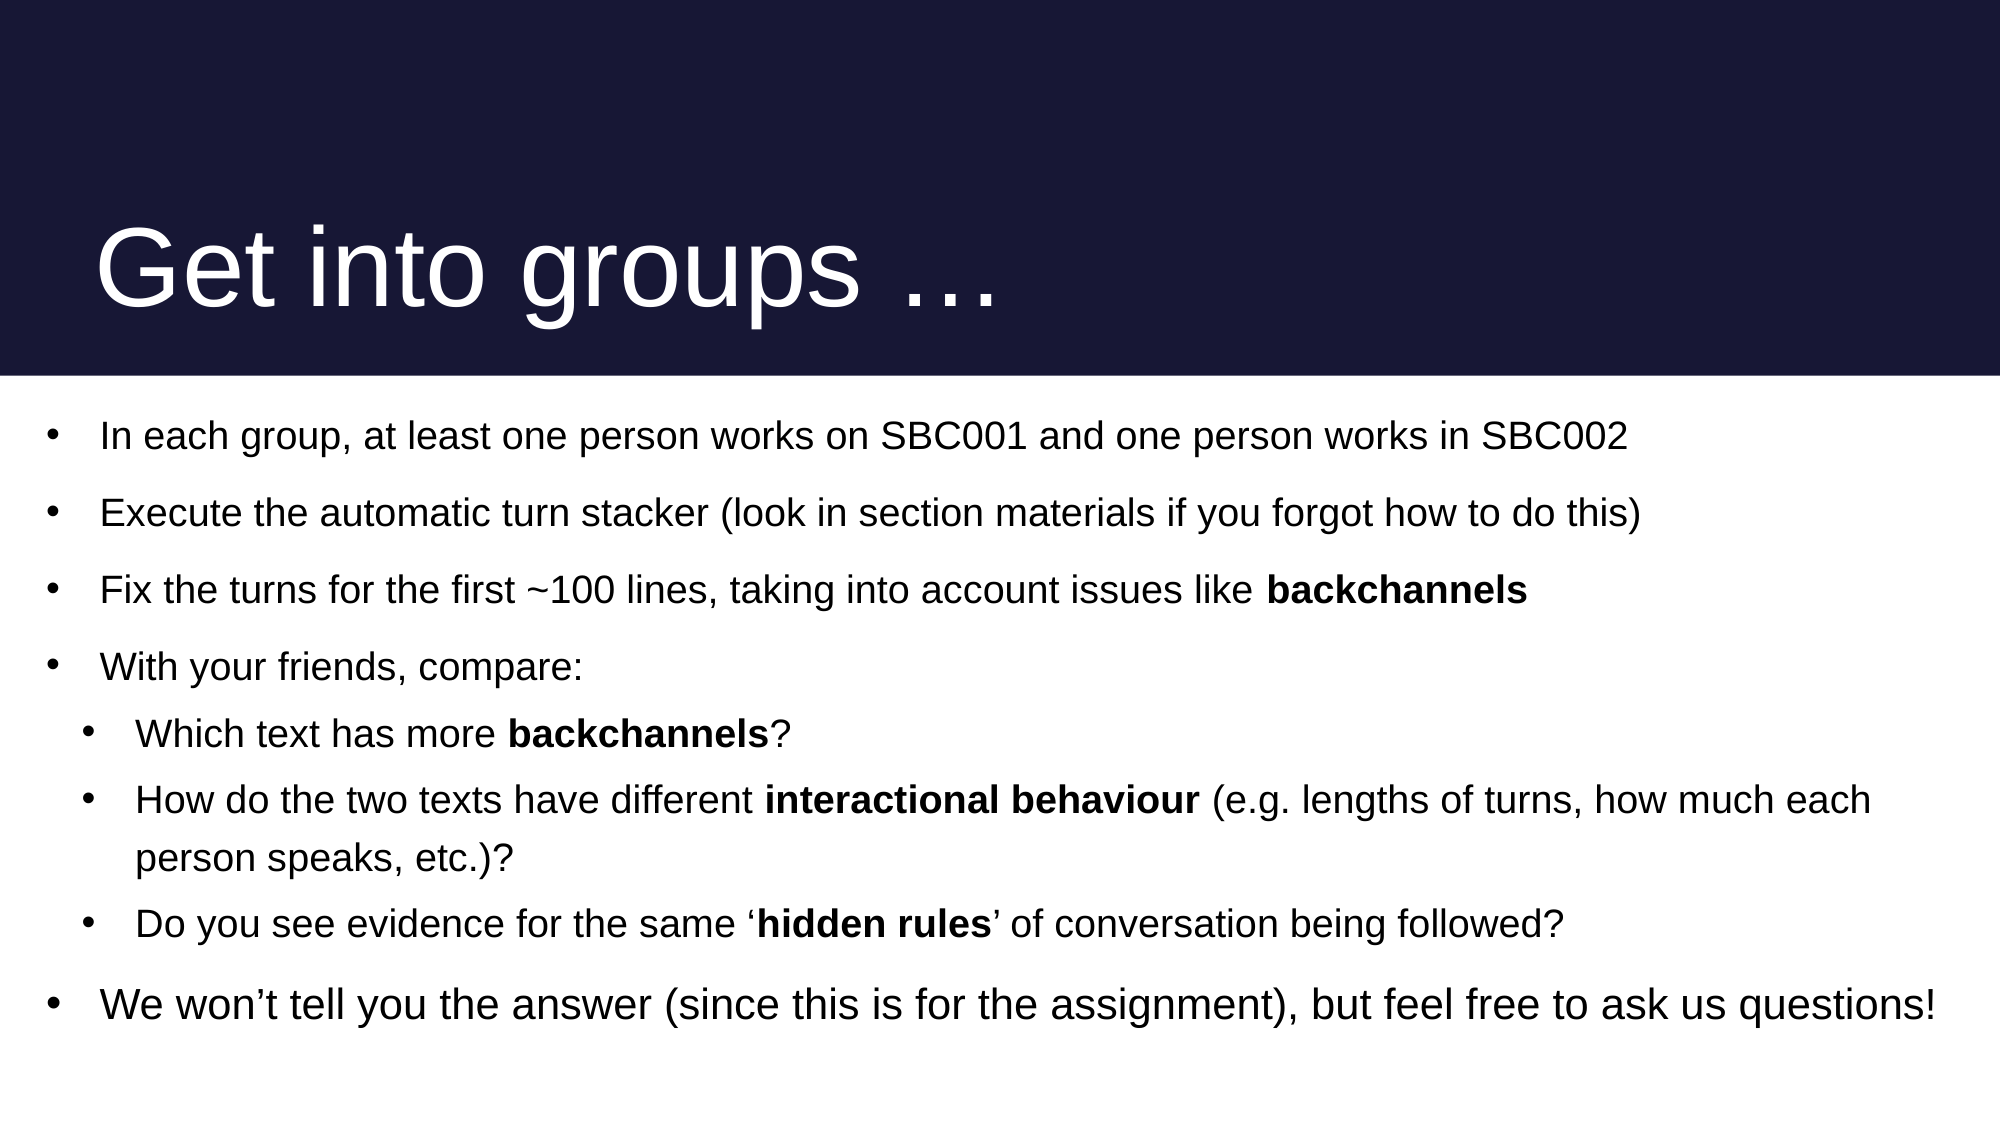

# Get into groups …
In each group, at least one person works on SBC001 and one person works in SBC002
Execute the automatic turn stacker (look in section materials if you forgot how to do this)
Fix the turns for the first ~100 lines, taking into account issues like backchannels
With your friends, compare:
Which text has more backchannels?
How do the two texts have different interactional behaviour (e.g. lengths of turns, how much each person speaks, etc.)?
Do you see evidence for the same ‘hidden rules’ of conversation being followed?
We won’t tell you the answer (since this is for the assignment), but feel free to ask us questions!